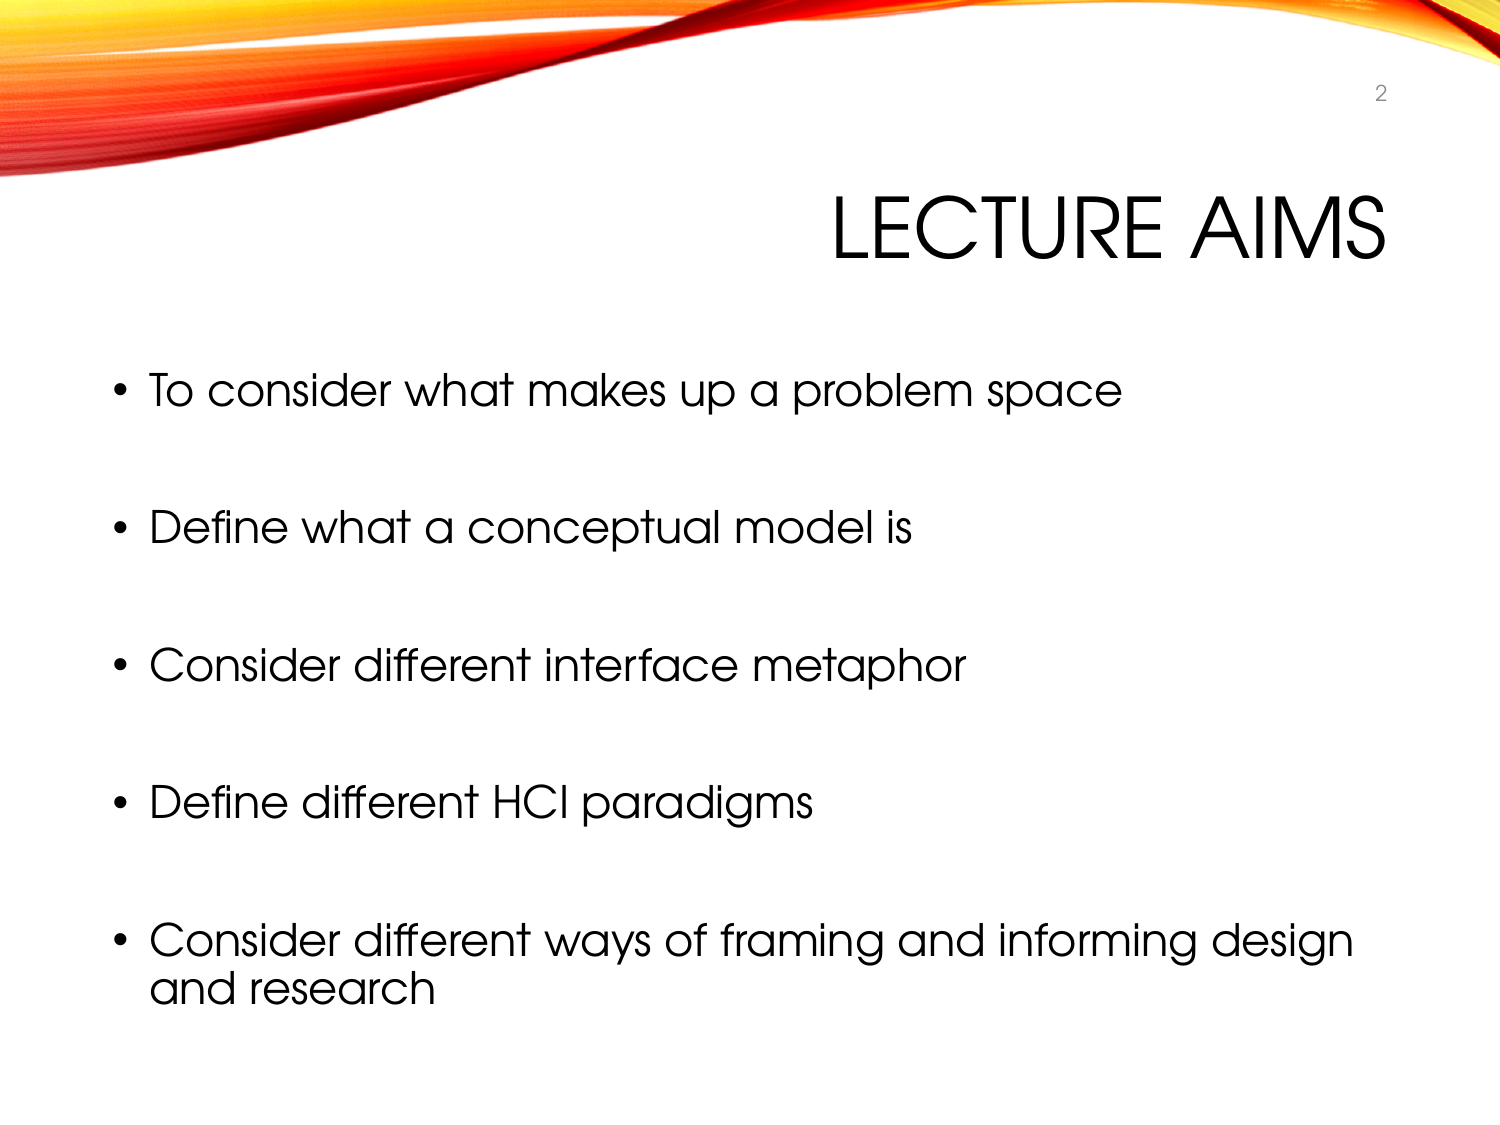

2
# Lecture Aims
To consider what makes up a problem space

Define what a conceptual model is

Consider different interface metaphor

Define different HCI paradigms

Consider different ways of framing and informing design and research